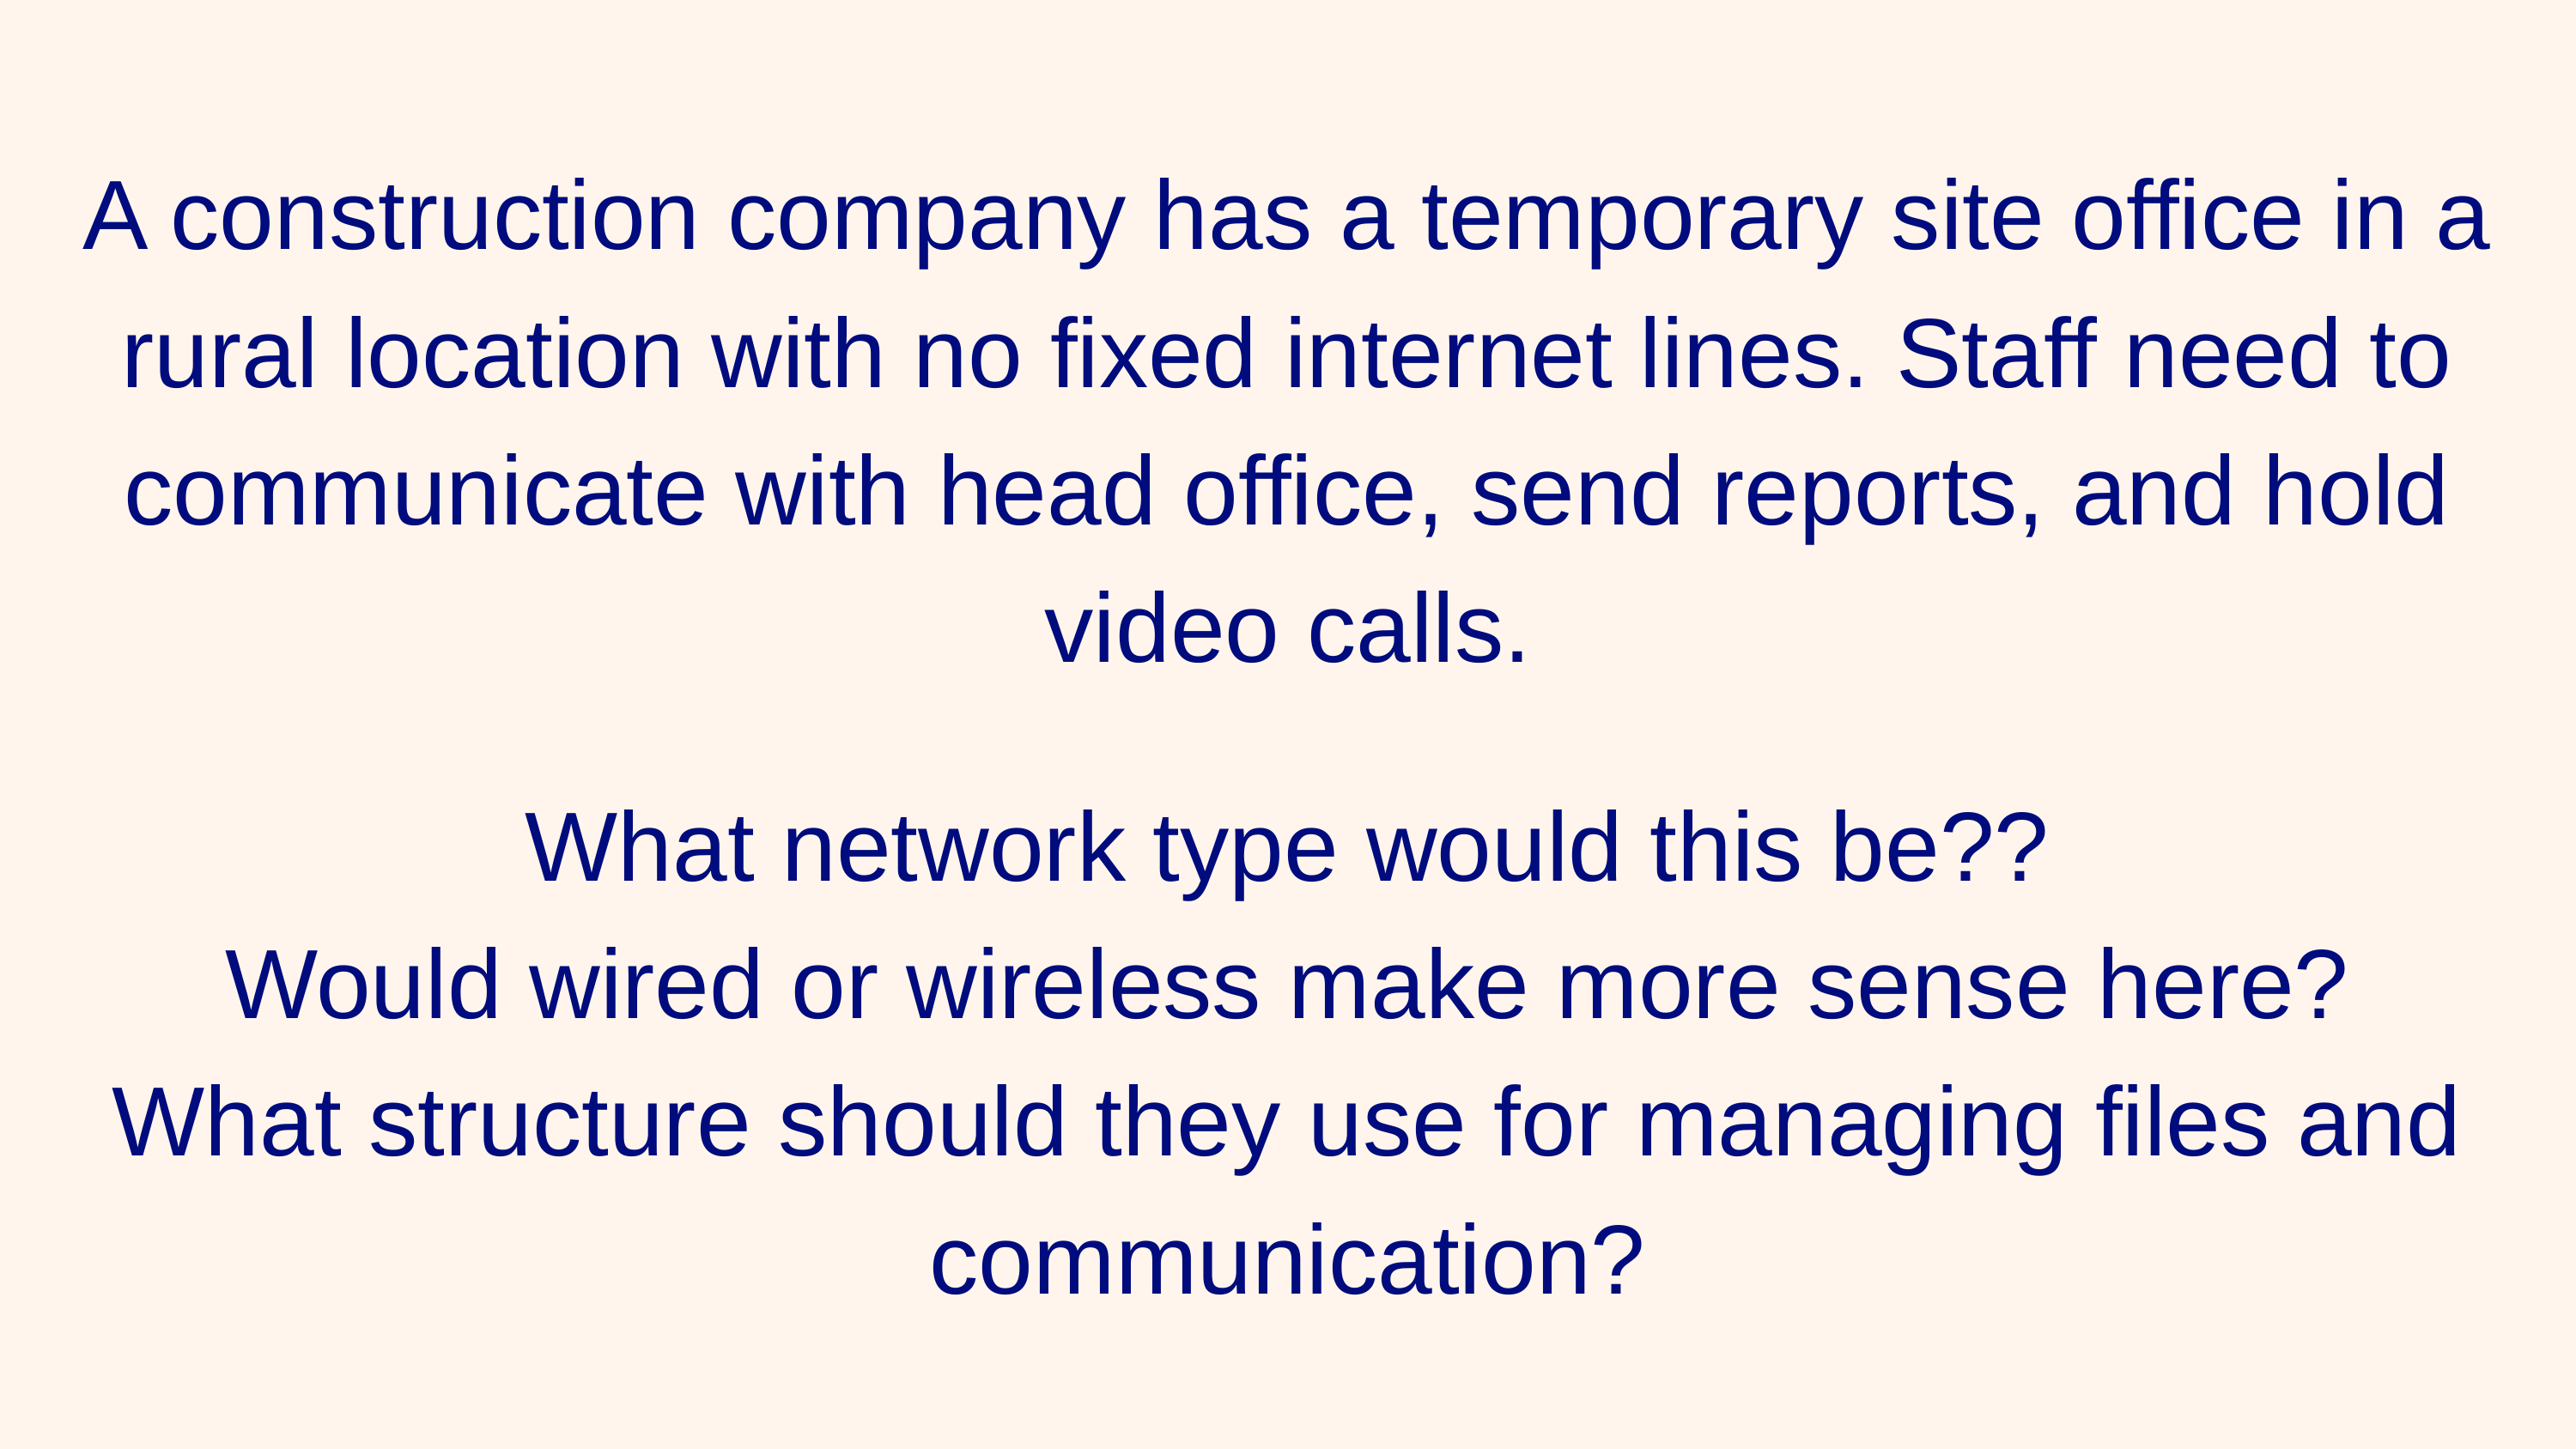

A construction company has a temporary site office in a rural location with no fixed internet lines. Staff need to communicate with head office, send reports, and hold video calls.
What network type would this be??
Would wired or wireless make more sense here?
What structure should they use for managing files and communication?